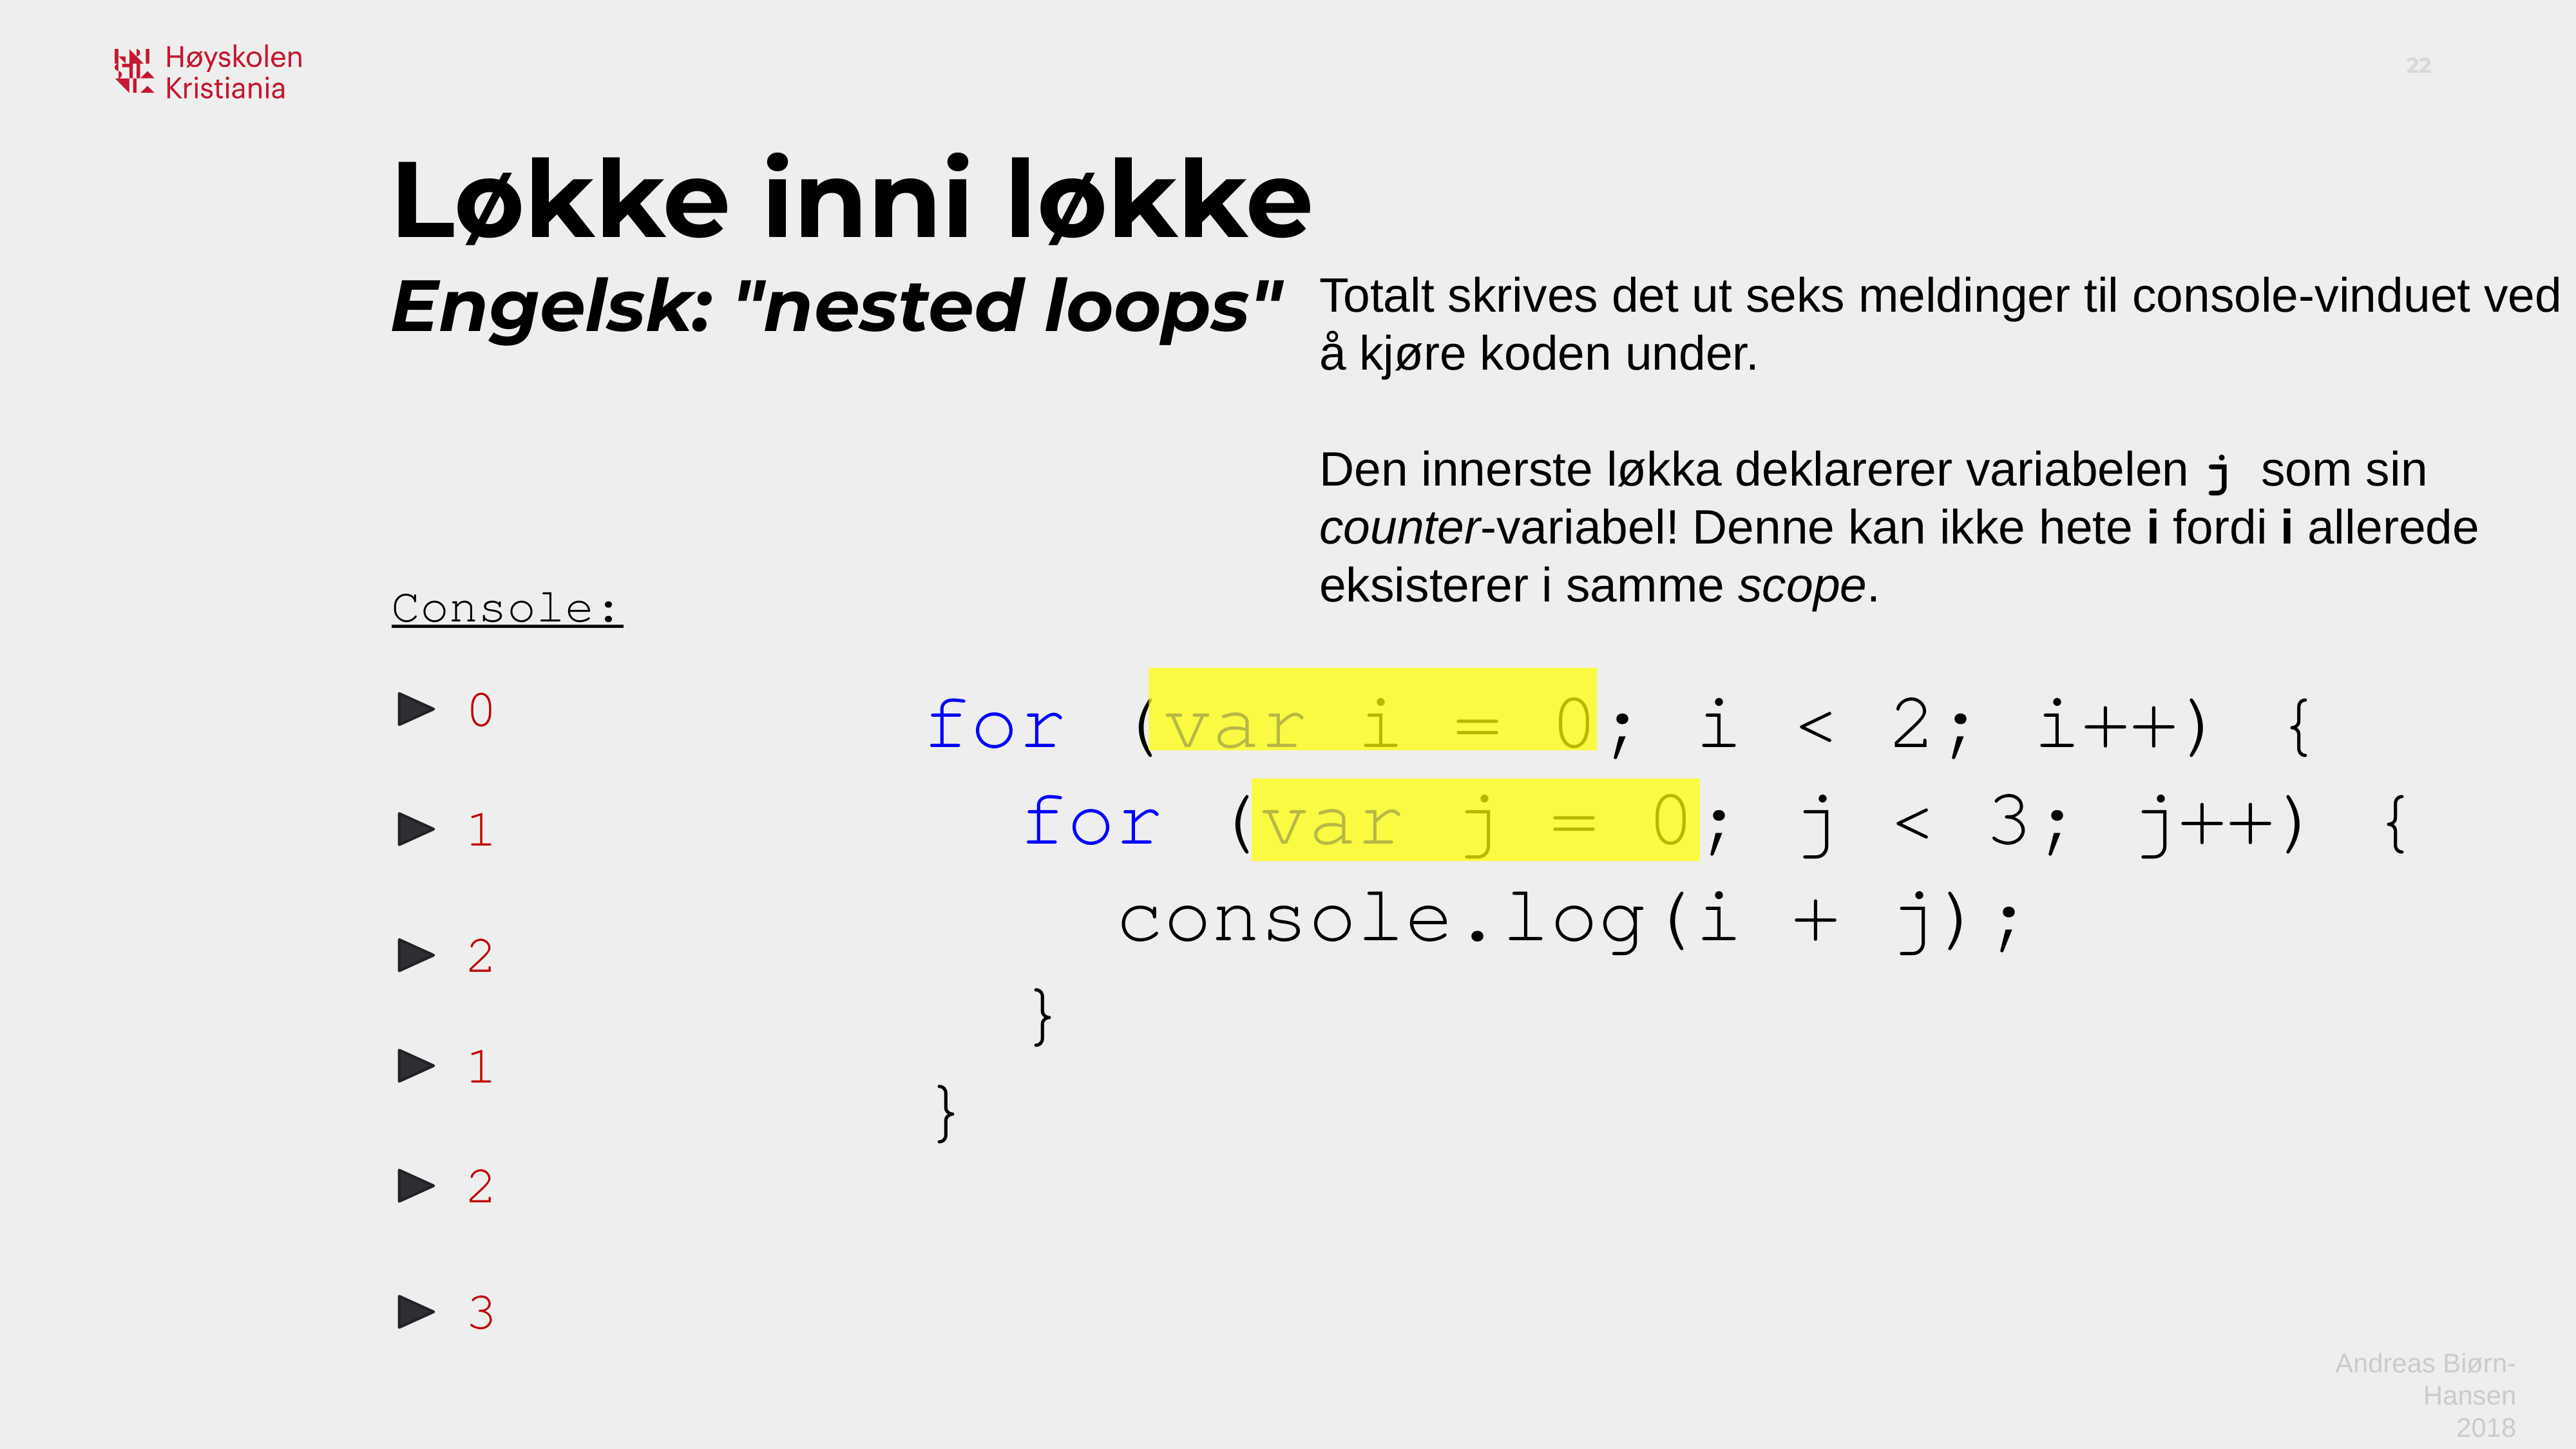

Løkke inni løkke
Engelsk: "nested loops"
Totalt skrives det ut seks meldinger til console-vinduet ved å kjøre koden under.

Den innerste løkka deklarerer variabelen j som sin counter-variabel! Denne kan ikke hete i fordi i allerede eksisterer i samme scope.
Console:
for (var i = 0; i < 2; i++) {
  for (var j = 0; j < 3; j++) {
    console.log(i + j);
  }
}
0

1

2

1

2

3